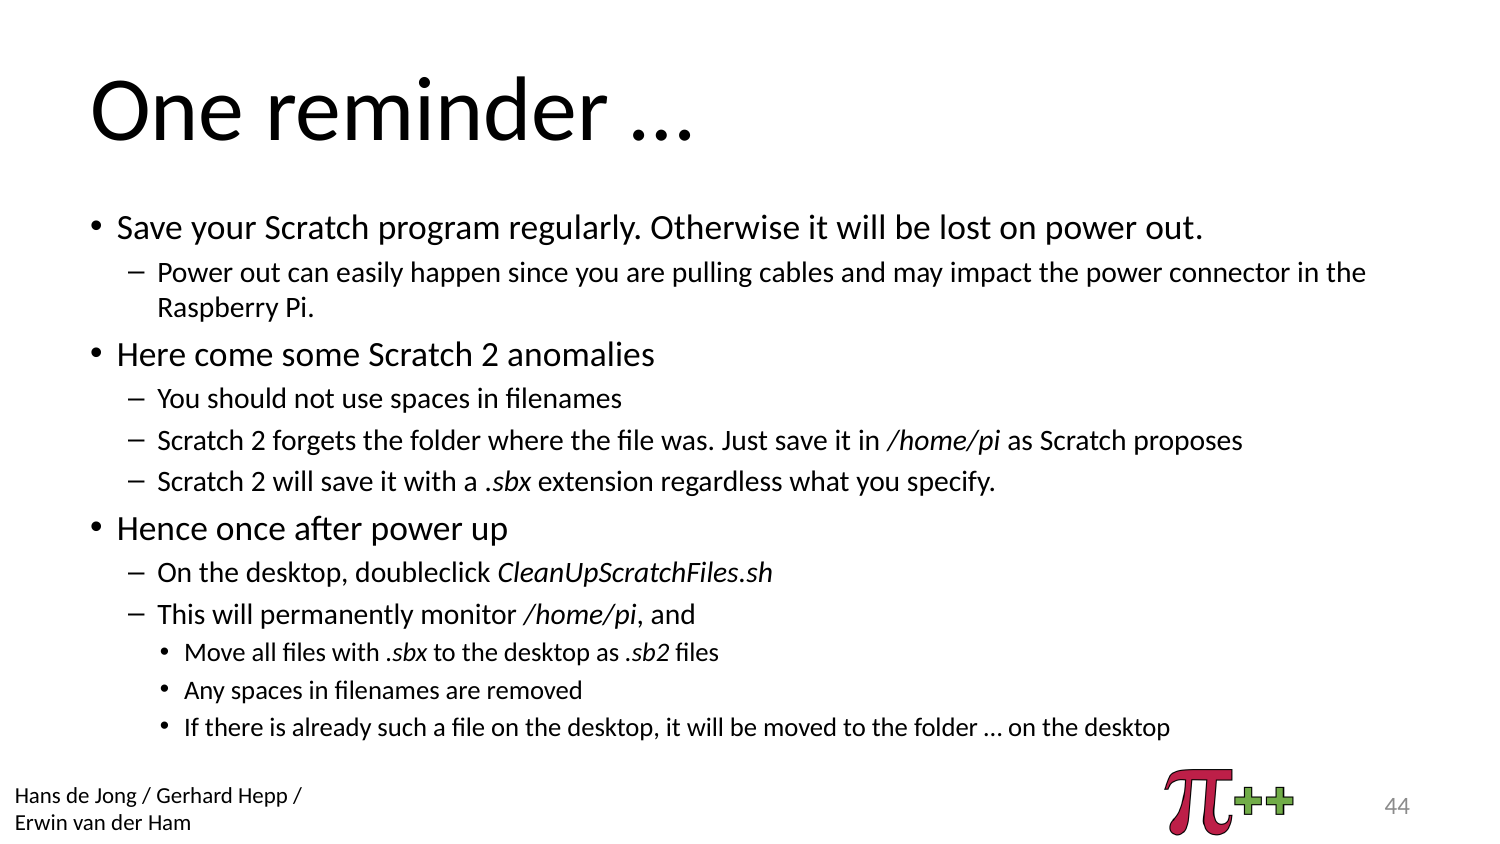

# One reminder …
Save your Scratch program regularly. Otherwise it will be lost on power out.
Power out can easily happen since you are pulling cables and may impact the power connector in the Raspberry Pi.
Here come some Scratch 2 anomalies
You should not use spaces in filenames
Scratch 2 forgets the folder where the file was. Just save it in /home/pi as Scratch proposes
Scratch 2 will save it with a .sbx extension regardless what you specify.
Hence once after power up
On the desktop, doubleclick CleanUpScratchFiles.sh
This will permanently monitor /home/pi, and
Move all files with .sbx to the desktop as .sb2 files
Any spaces in filenames are removed
If there is already such a file on the desktop, it will be moved to the folder … on the desktop
44